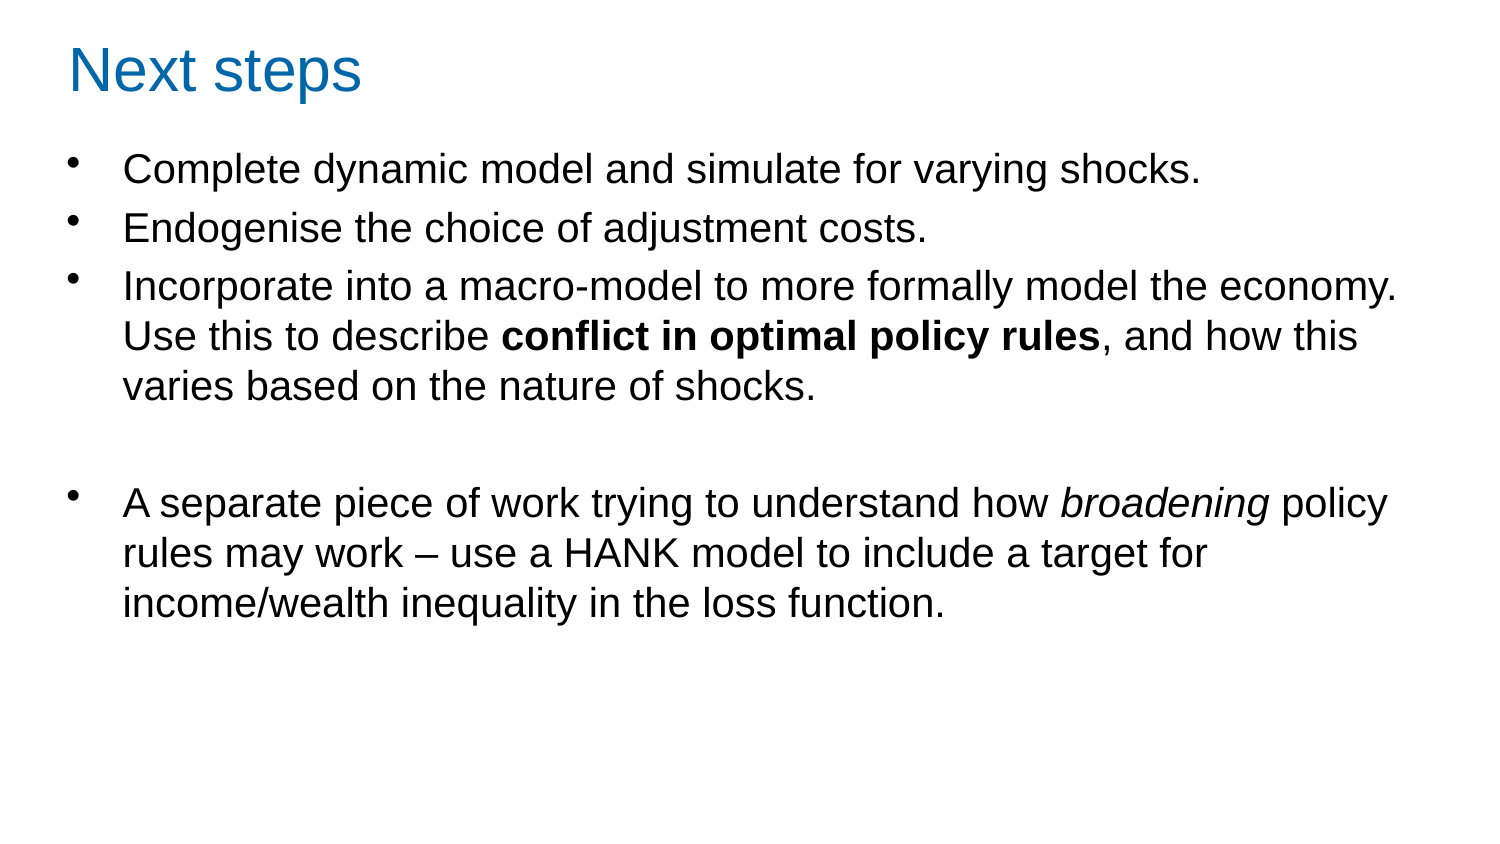

# Next steps
Complete dynamic model and simulate for varying shocks.
Endogenise the choice of adjustment costs.
Incorporate into a macro-model to more formally model the economy. Use this to describe conflict in optimal policy rules, and how this varies based on the nature of shocks.

A separate piece of work trying to understand how broadening policy rules may work – use a HANK model to include a target for income/wealth inequality in the loss function.